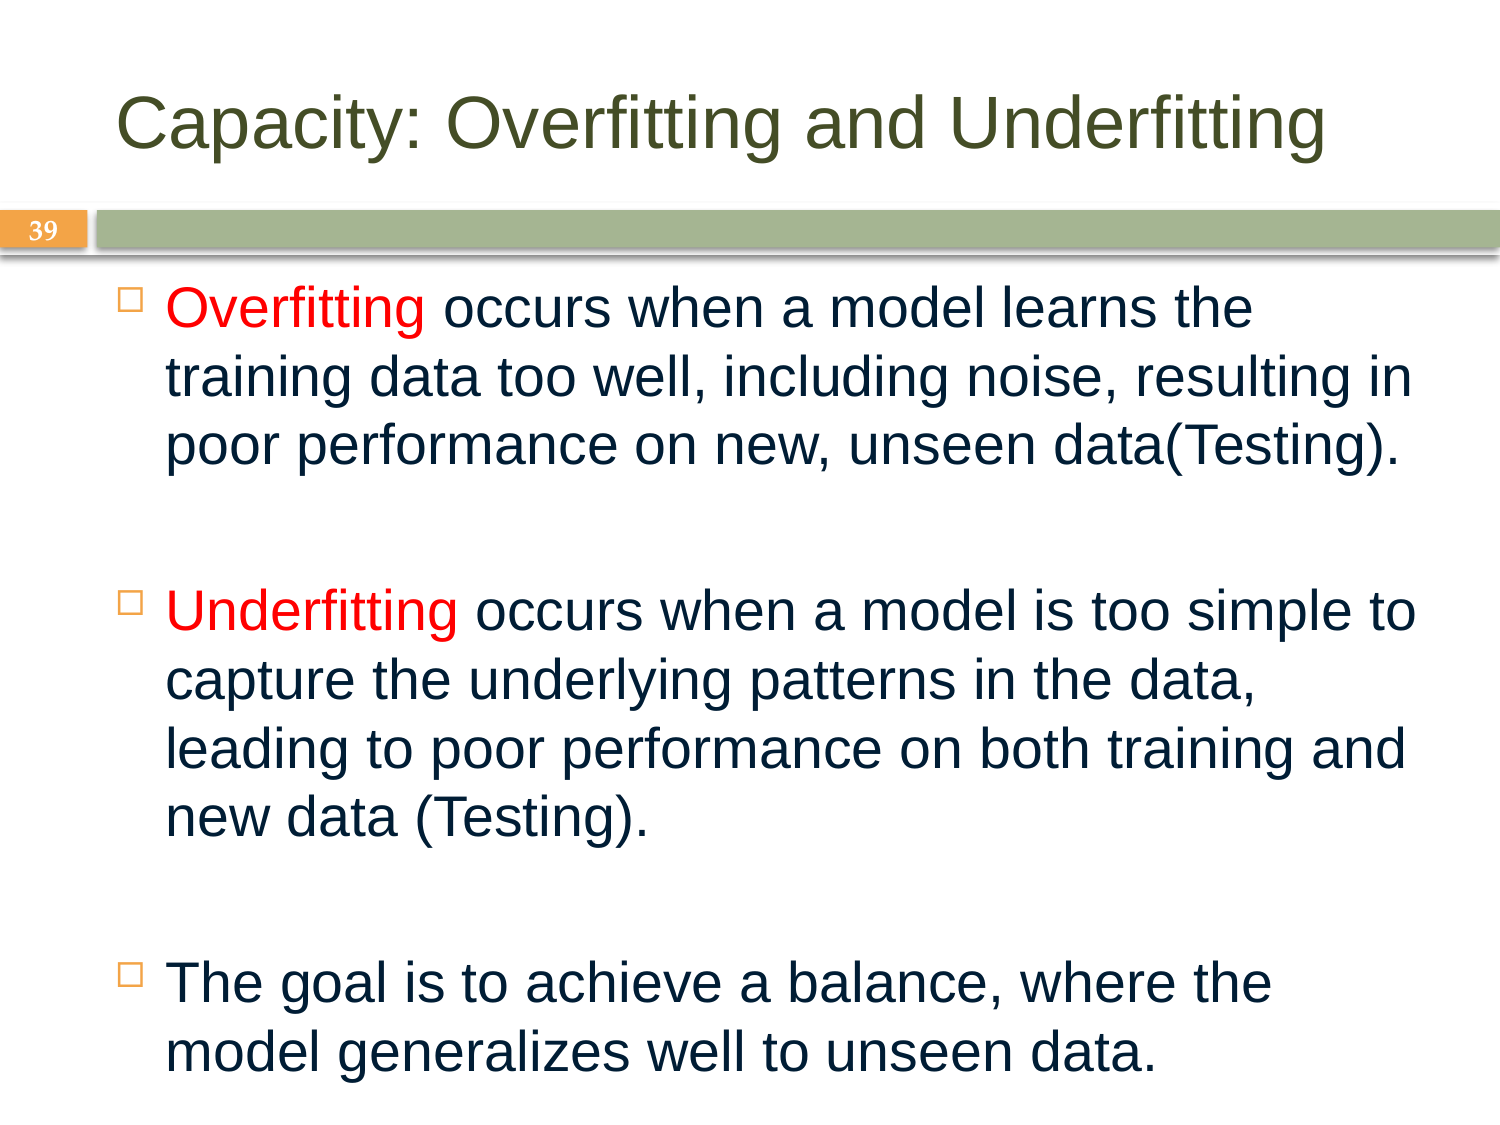

# Capacity: Overfitting and Underfitting
39
Overfitting occurs when a model learns the training data too well, including noise, resulting in poor performance on new, unseen data(Testing).

Underfitting occurs when a model is too simple to capture the underlying patterns in the data, leading to poor performance on both training and new data (Testing).

The goal is to achieve a balance, where the model generalizes well to unseen data.